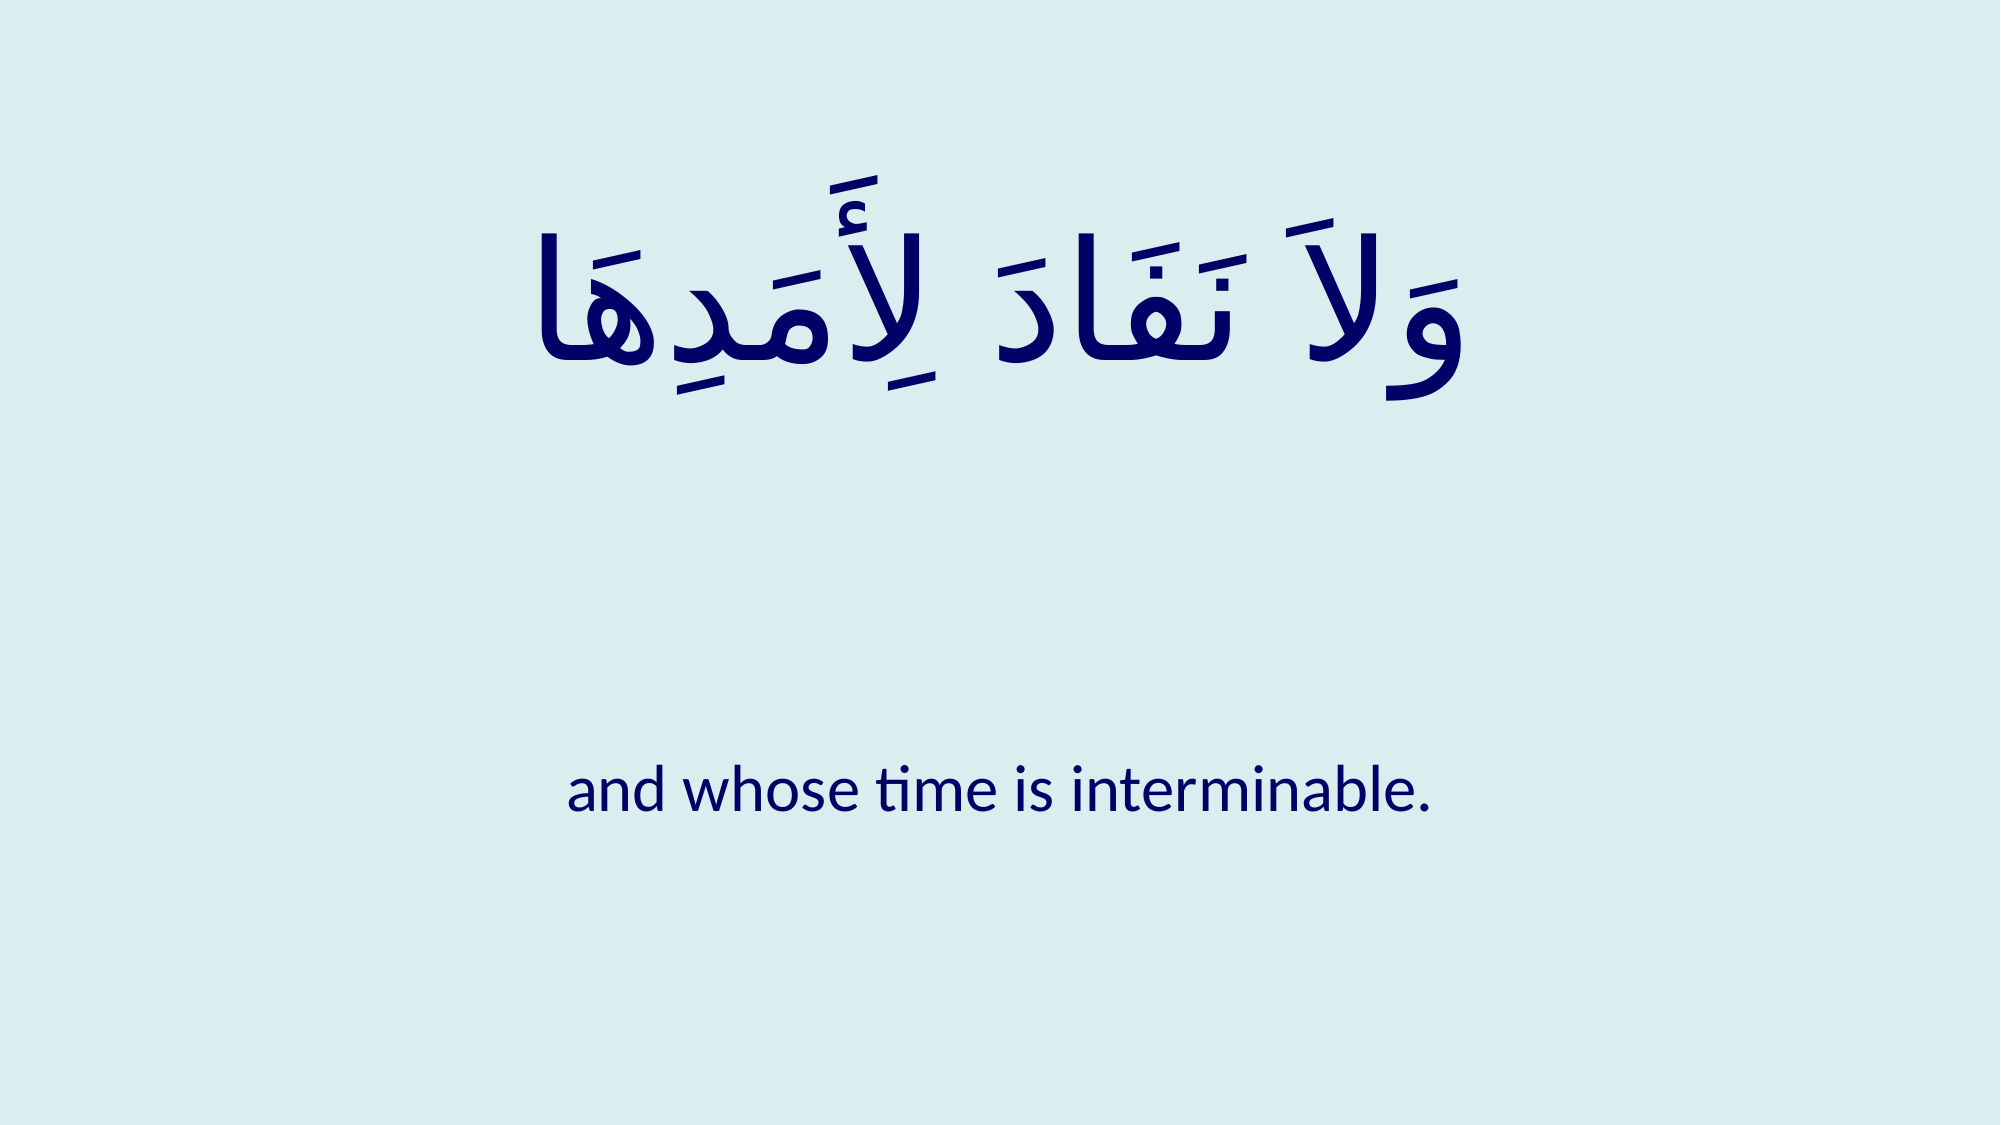

# وَلاَ نَفَادَ لِأَمَدِهَا
and whose time is interminable.